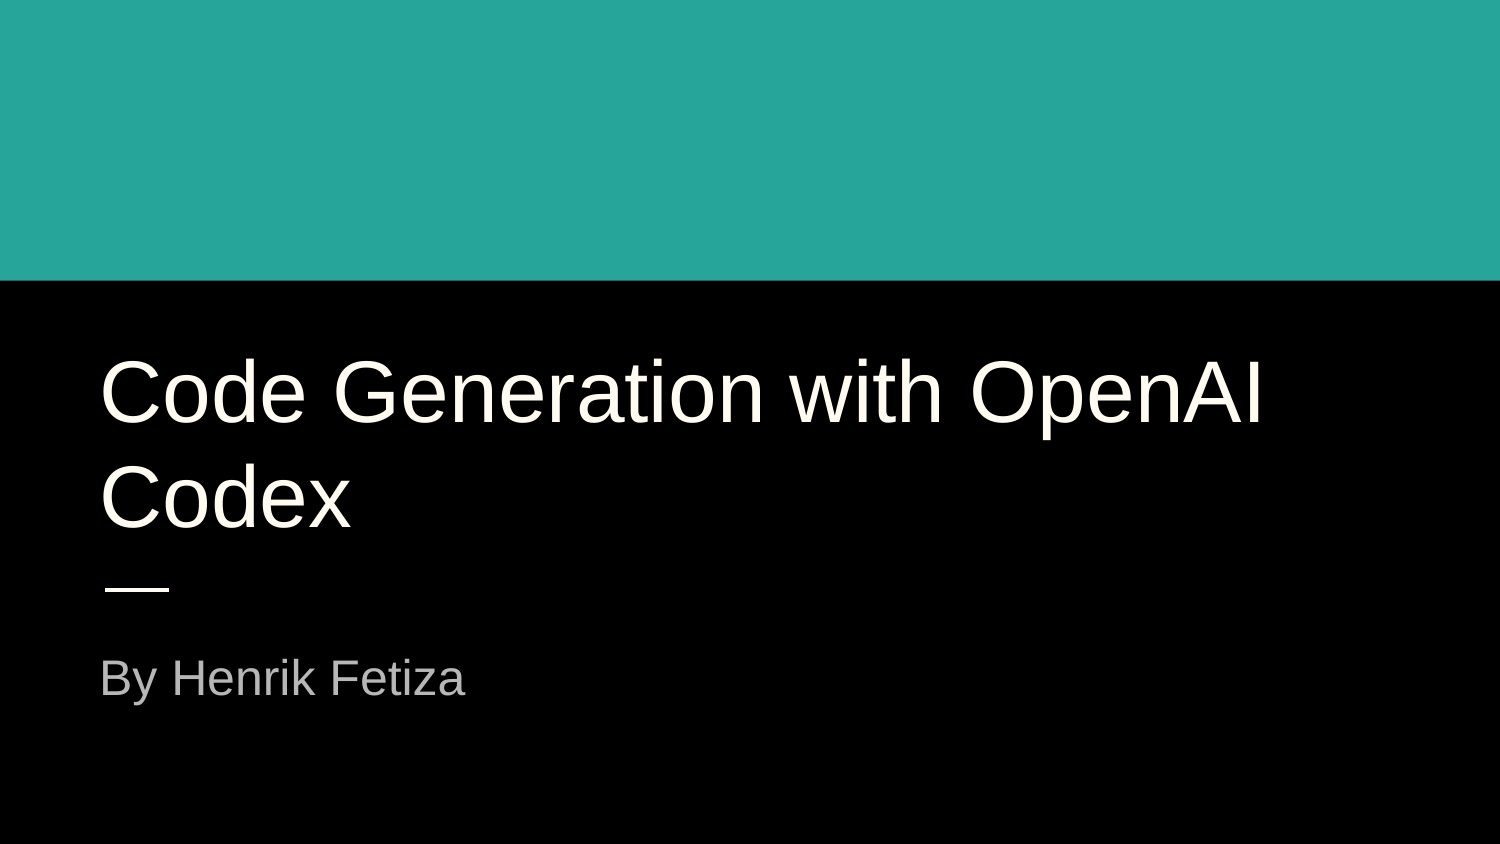

# Code Generation with OpenAI Codex
By Henrik Fetiza